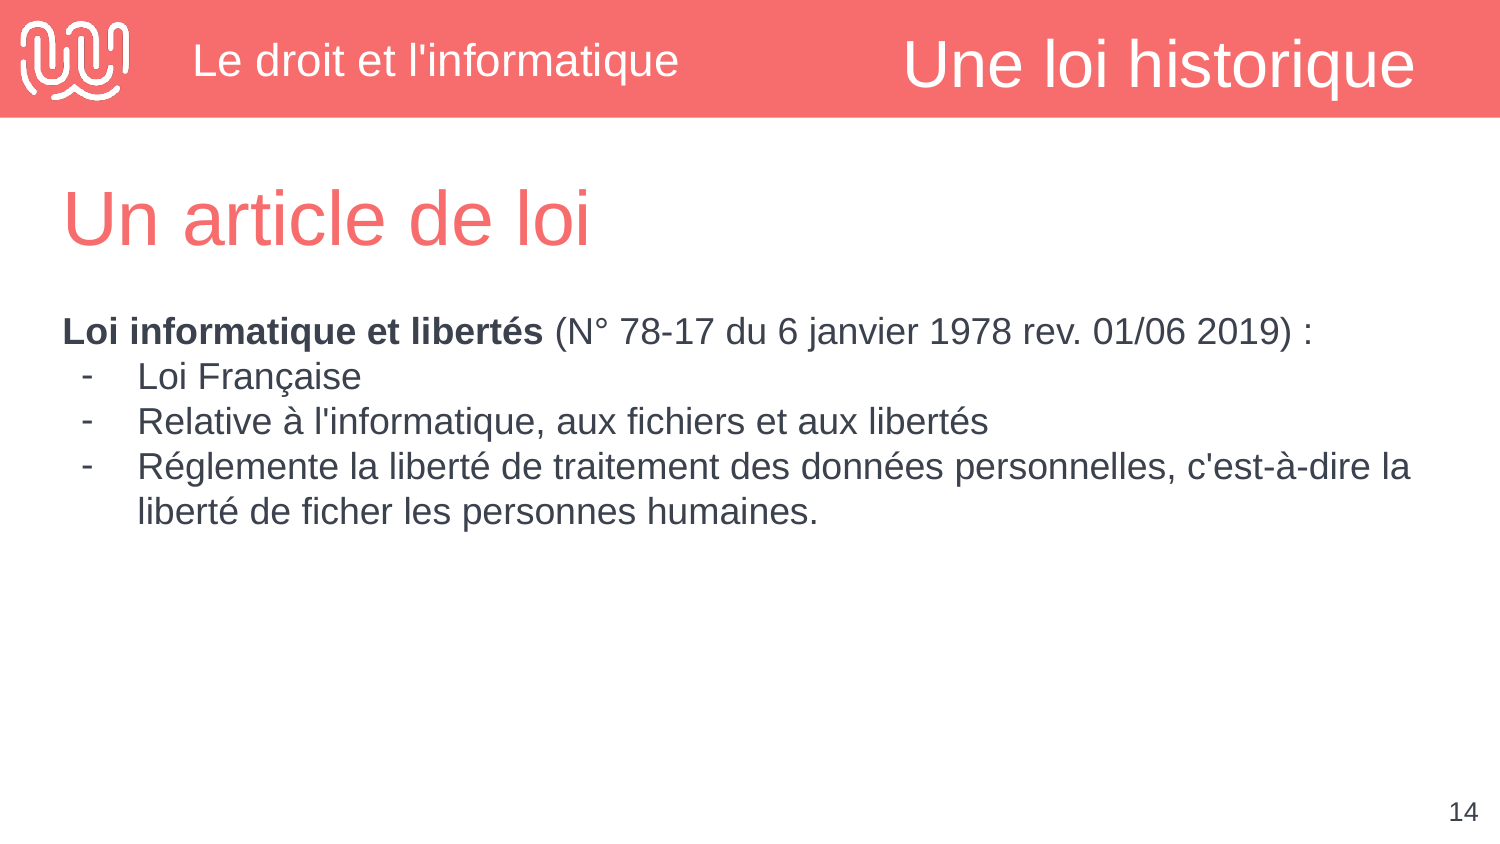

# Le droit et l'informatique
Une loi historique
Un article de loi
Loi informatique et libertés (N° 78-17 du 6 janvier 1978 rev. 01/06 2019) :
Loi Française
Relative à l'informatique, aux fichiers et aux libertés
Réglemente la liberté de traitement des données personnelles, c'est-à-dire la liberté de ficher les personnes humaines.
14